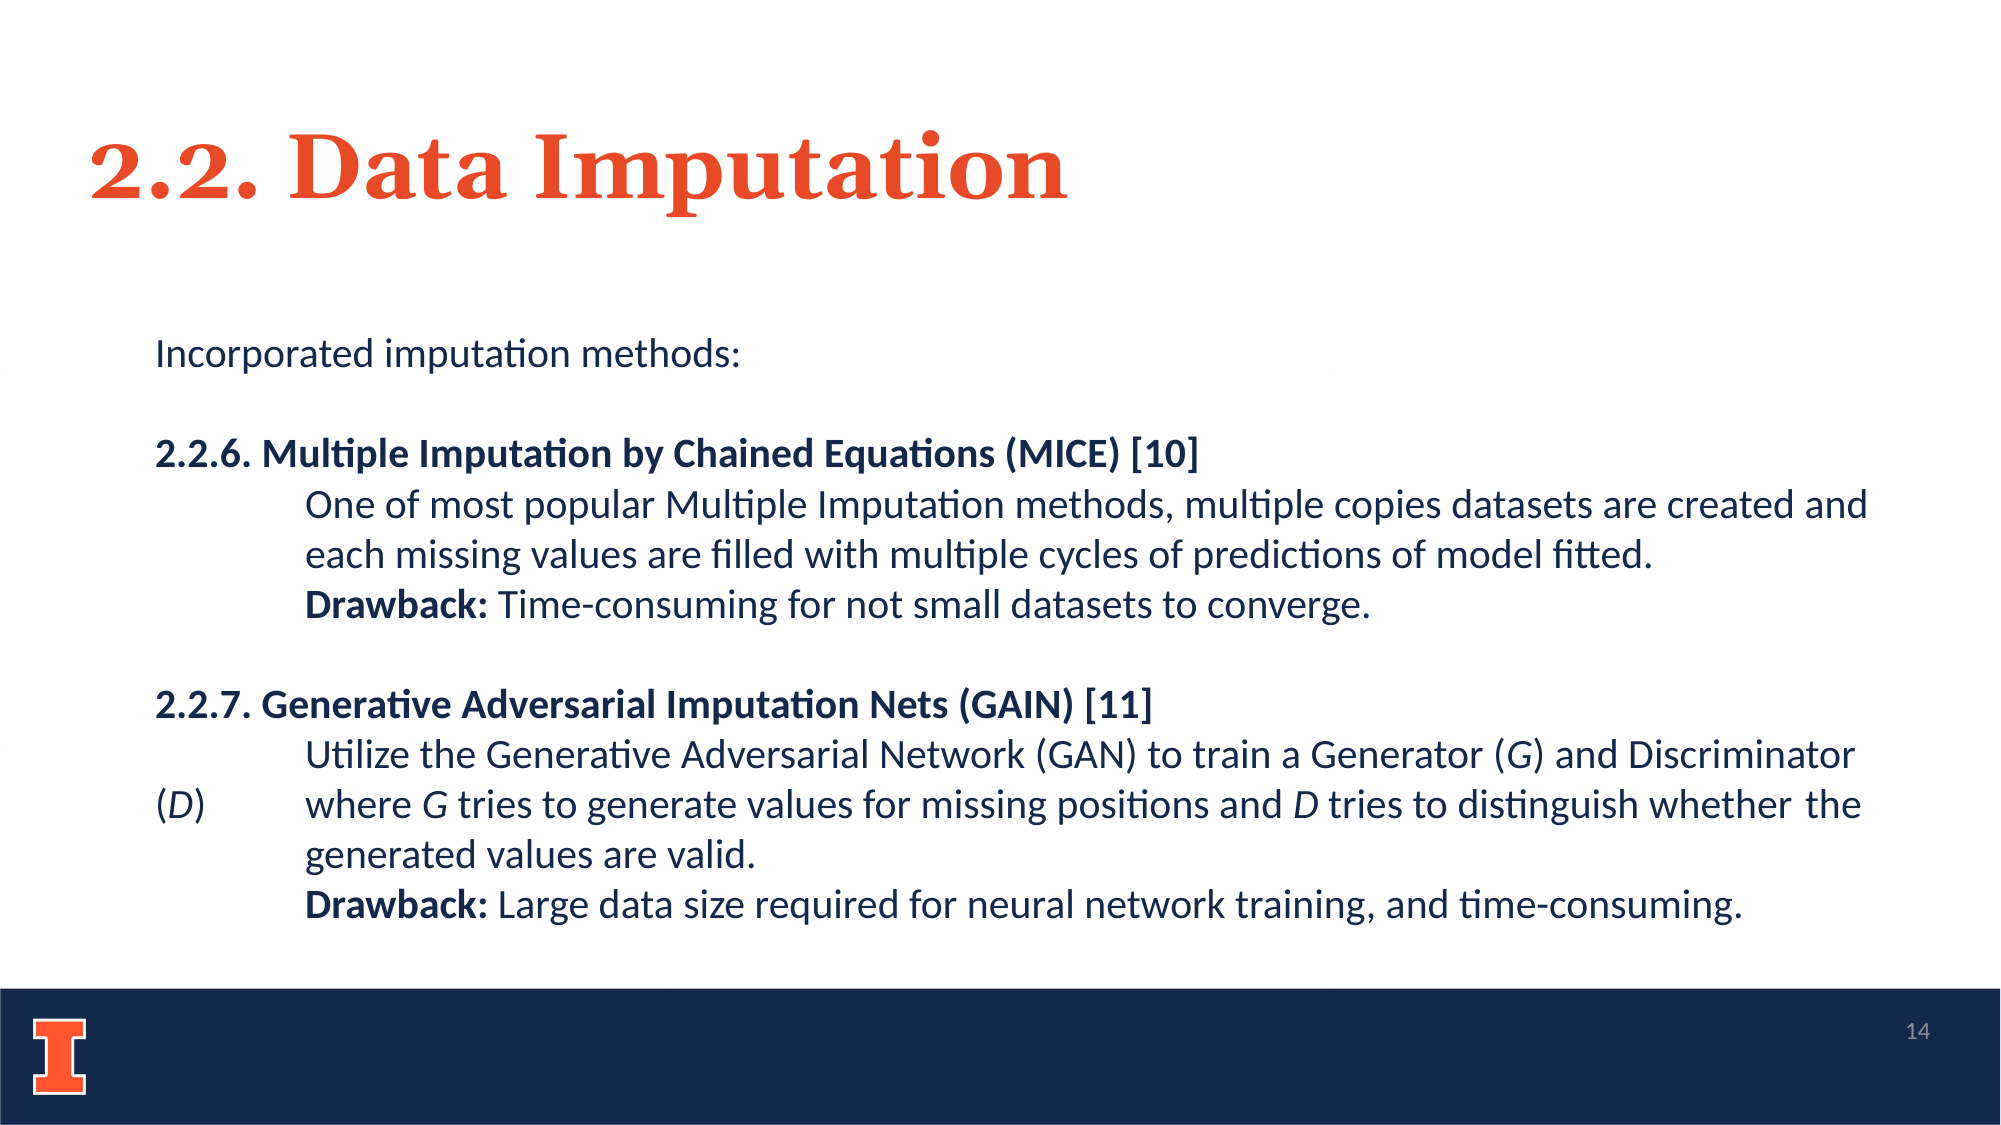

2.2. Data Imputation
Incorporated imputation methods:

2.2.6. Multiple Imputation by Chained Equations (MICE) [10]
	One of most popular Multiple Imputation methods, multiple copies datasets are created and 	each missing values are filled with multiple cycles of predictions of model fitted.
	Drawback: Time-consuming for not small datasets to converge.

2.2.7. Generative Adversarial Imputation Nets (GAIN) [11]
	Utilize the Generative Adversarial Network (GAN) to train a Generator (G) and Discriminator (D) 	where G tries to generate values for missing positions and D tries to distinguish whether 	the 	generated values are valid.
	Drawback: Large data size required for neural network training, and time-consuming.
14